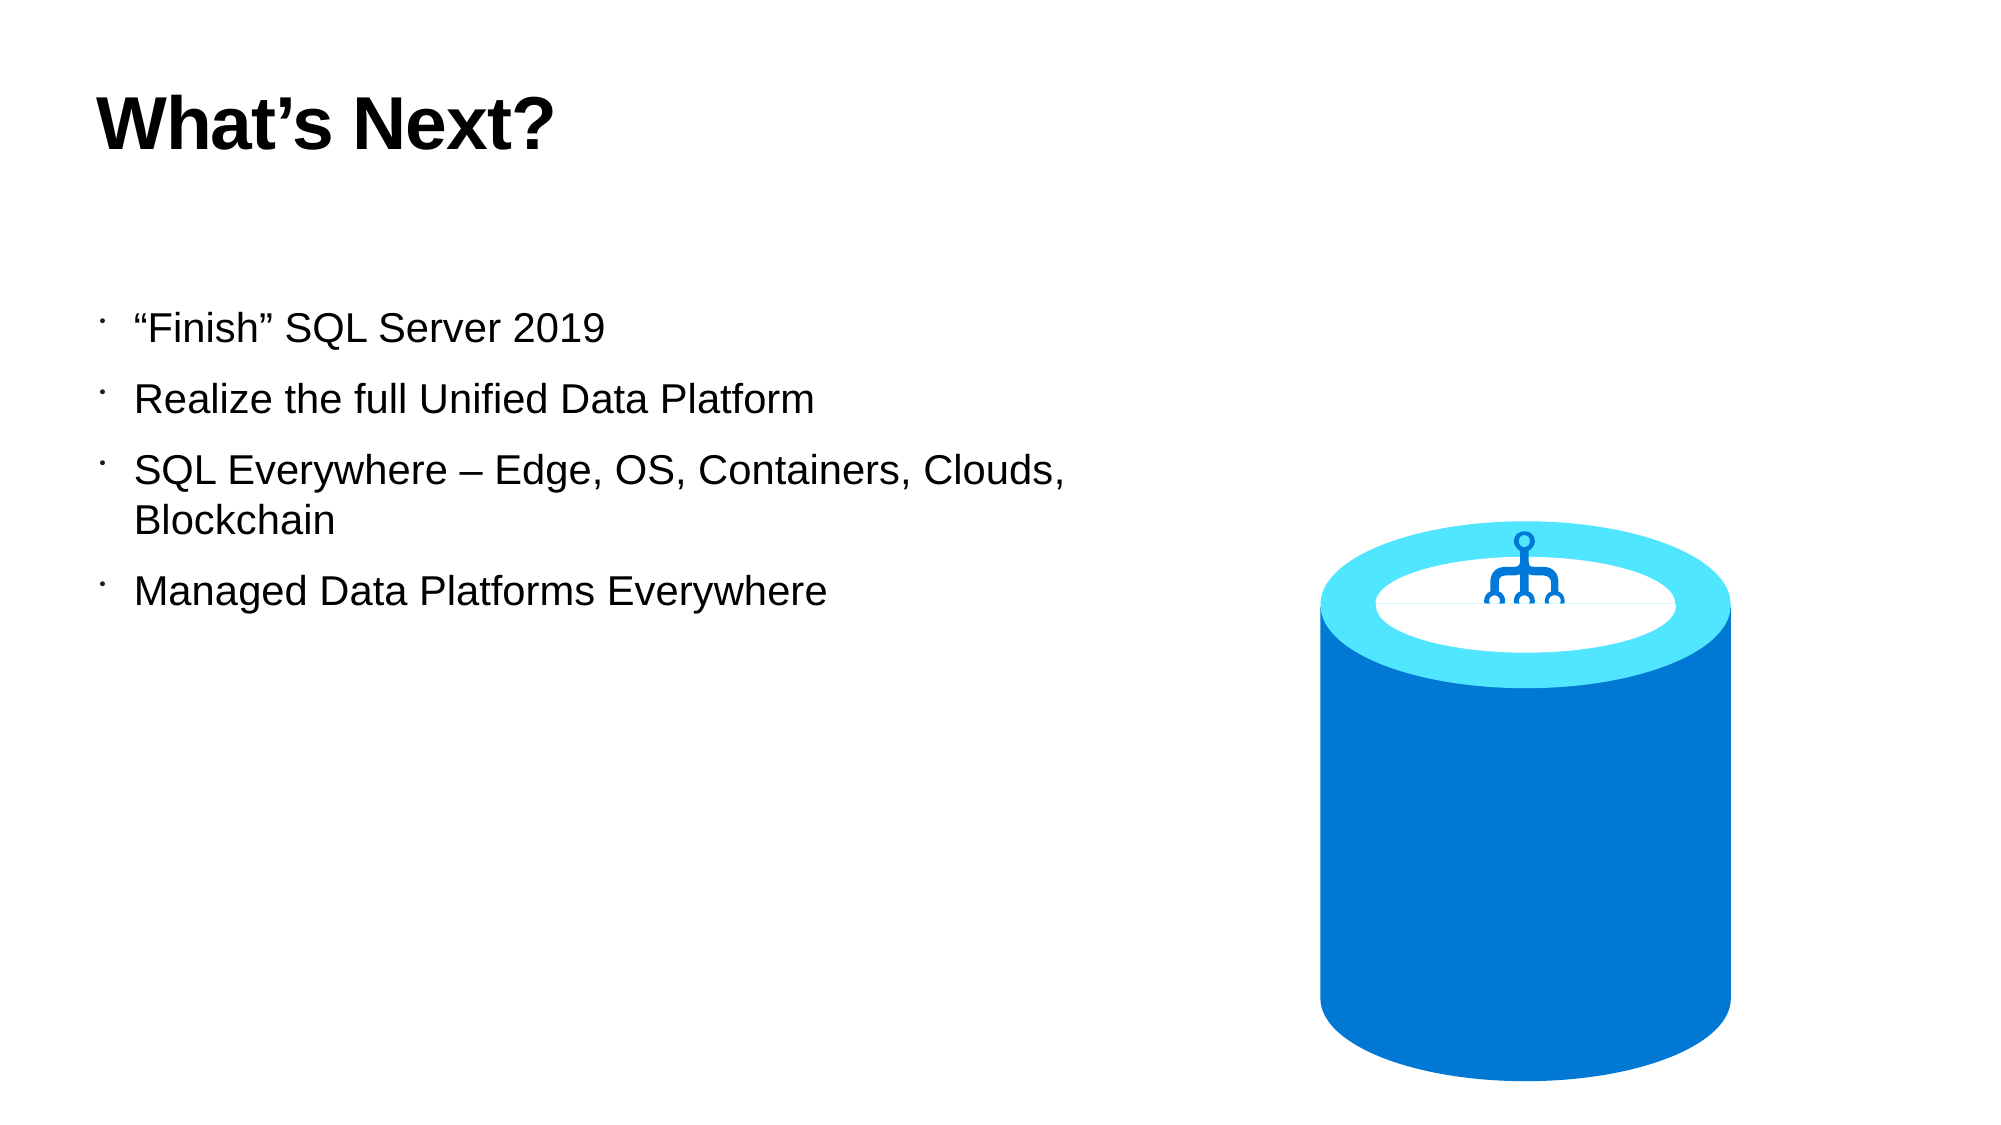

# What’s Next?
“Finish” SQL Server 2019
Realize the full Unified Data Platform​
SQL Everywhere – Edge, OS, Containers, Clouds​, Blockchain
Managed Data Platforms Everywhere​